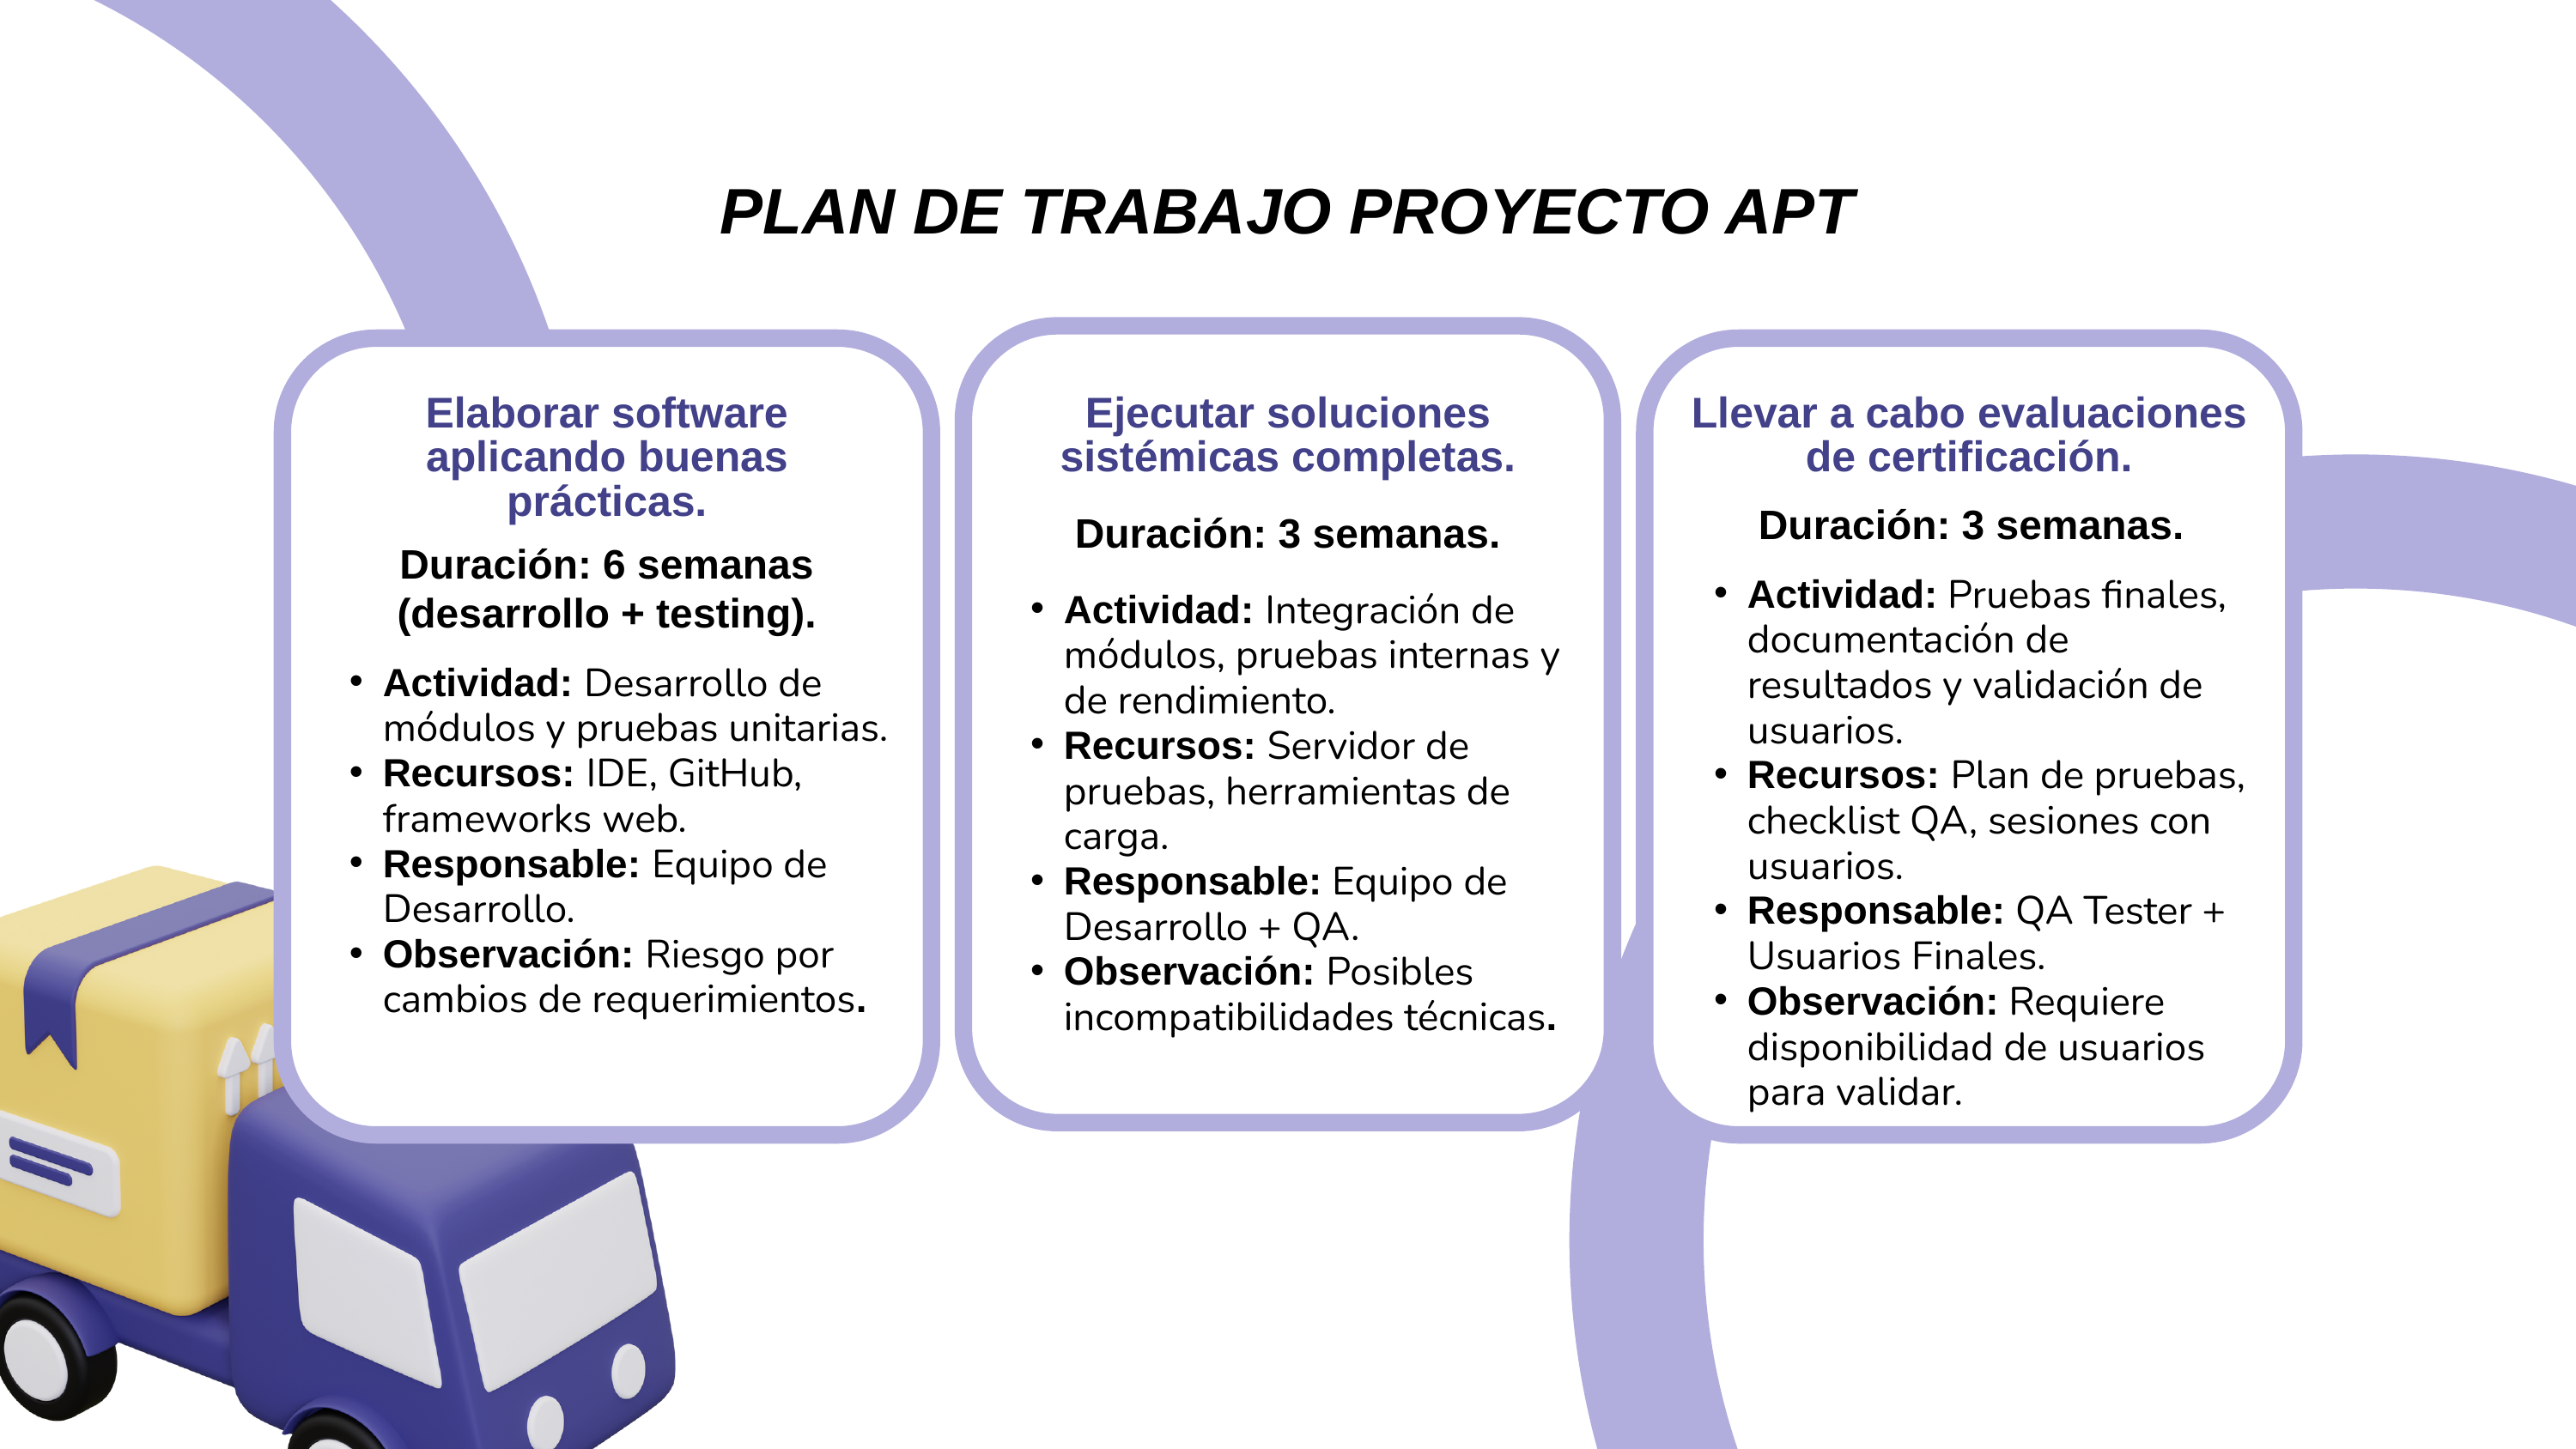

PLAN DE TRABAJO PROYECTO APT

Elaborar software aplicando buenas prácticas.
Ejecutar soluciones sistémicas completas.
Llevar a cabo evaluaciones de certificación.
Duración: 3 semanas.
Duración: 3 semanas.

Duración: 6 semanas (desarrollo + testing).
Actividad: Pruebas finales, documentación de resultados y validación de usuarios.
Recursos: Plan de pruebas, checklist QA, sesiones con usuarios.
Responsable: QA Tester + Usuarios Finales.
Observación: Requiere disponibilidad de usuarios para validar.
Actividad: Integración de módulos, pruebas internas y de rendimiento.
Recursos: Servidor de pruebas, herramientas de carga.
Responsable: Equipo de Desarrollo + QA.
Observación: Posibles incompatibilidades técnicas.
Actividad: Desarrollo de módulos y pruebas unitarias.
Recursos: IDE, GitHub, frameworks web.
Responsable: Equipo de Desarrollo.
Observación: Riesgo por cambios de requerimientos.